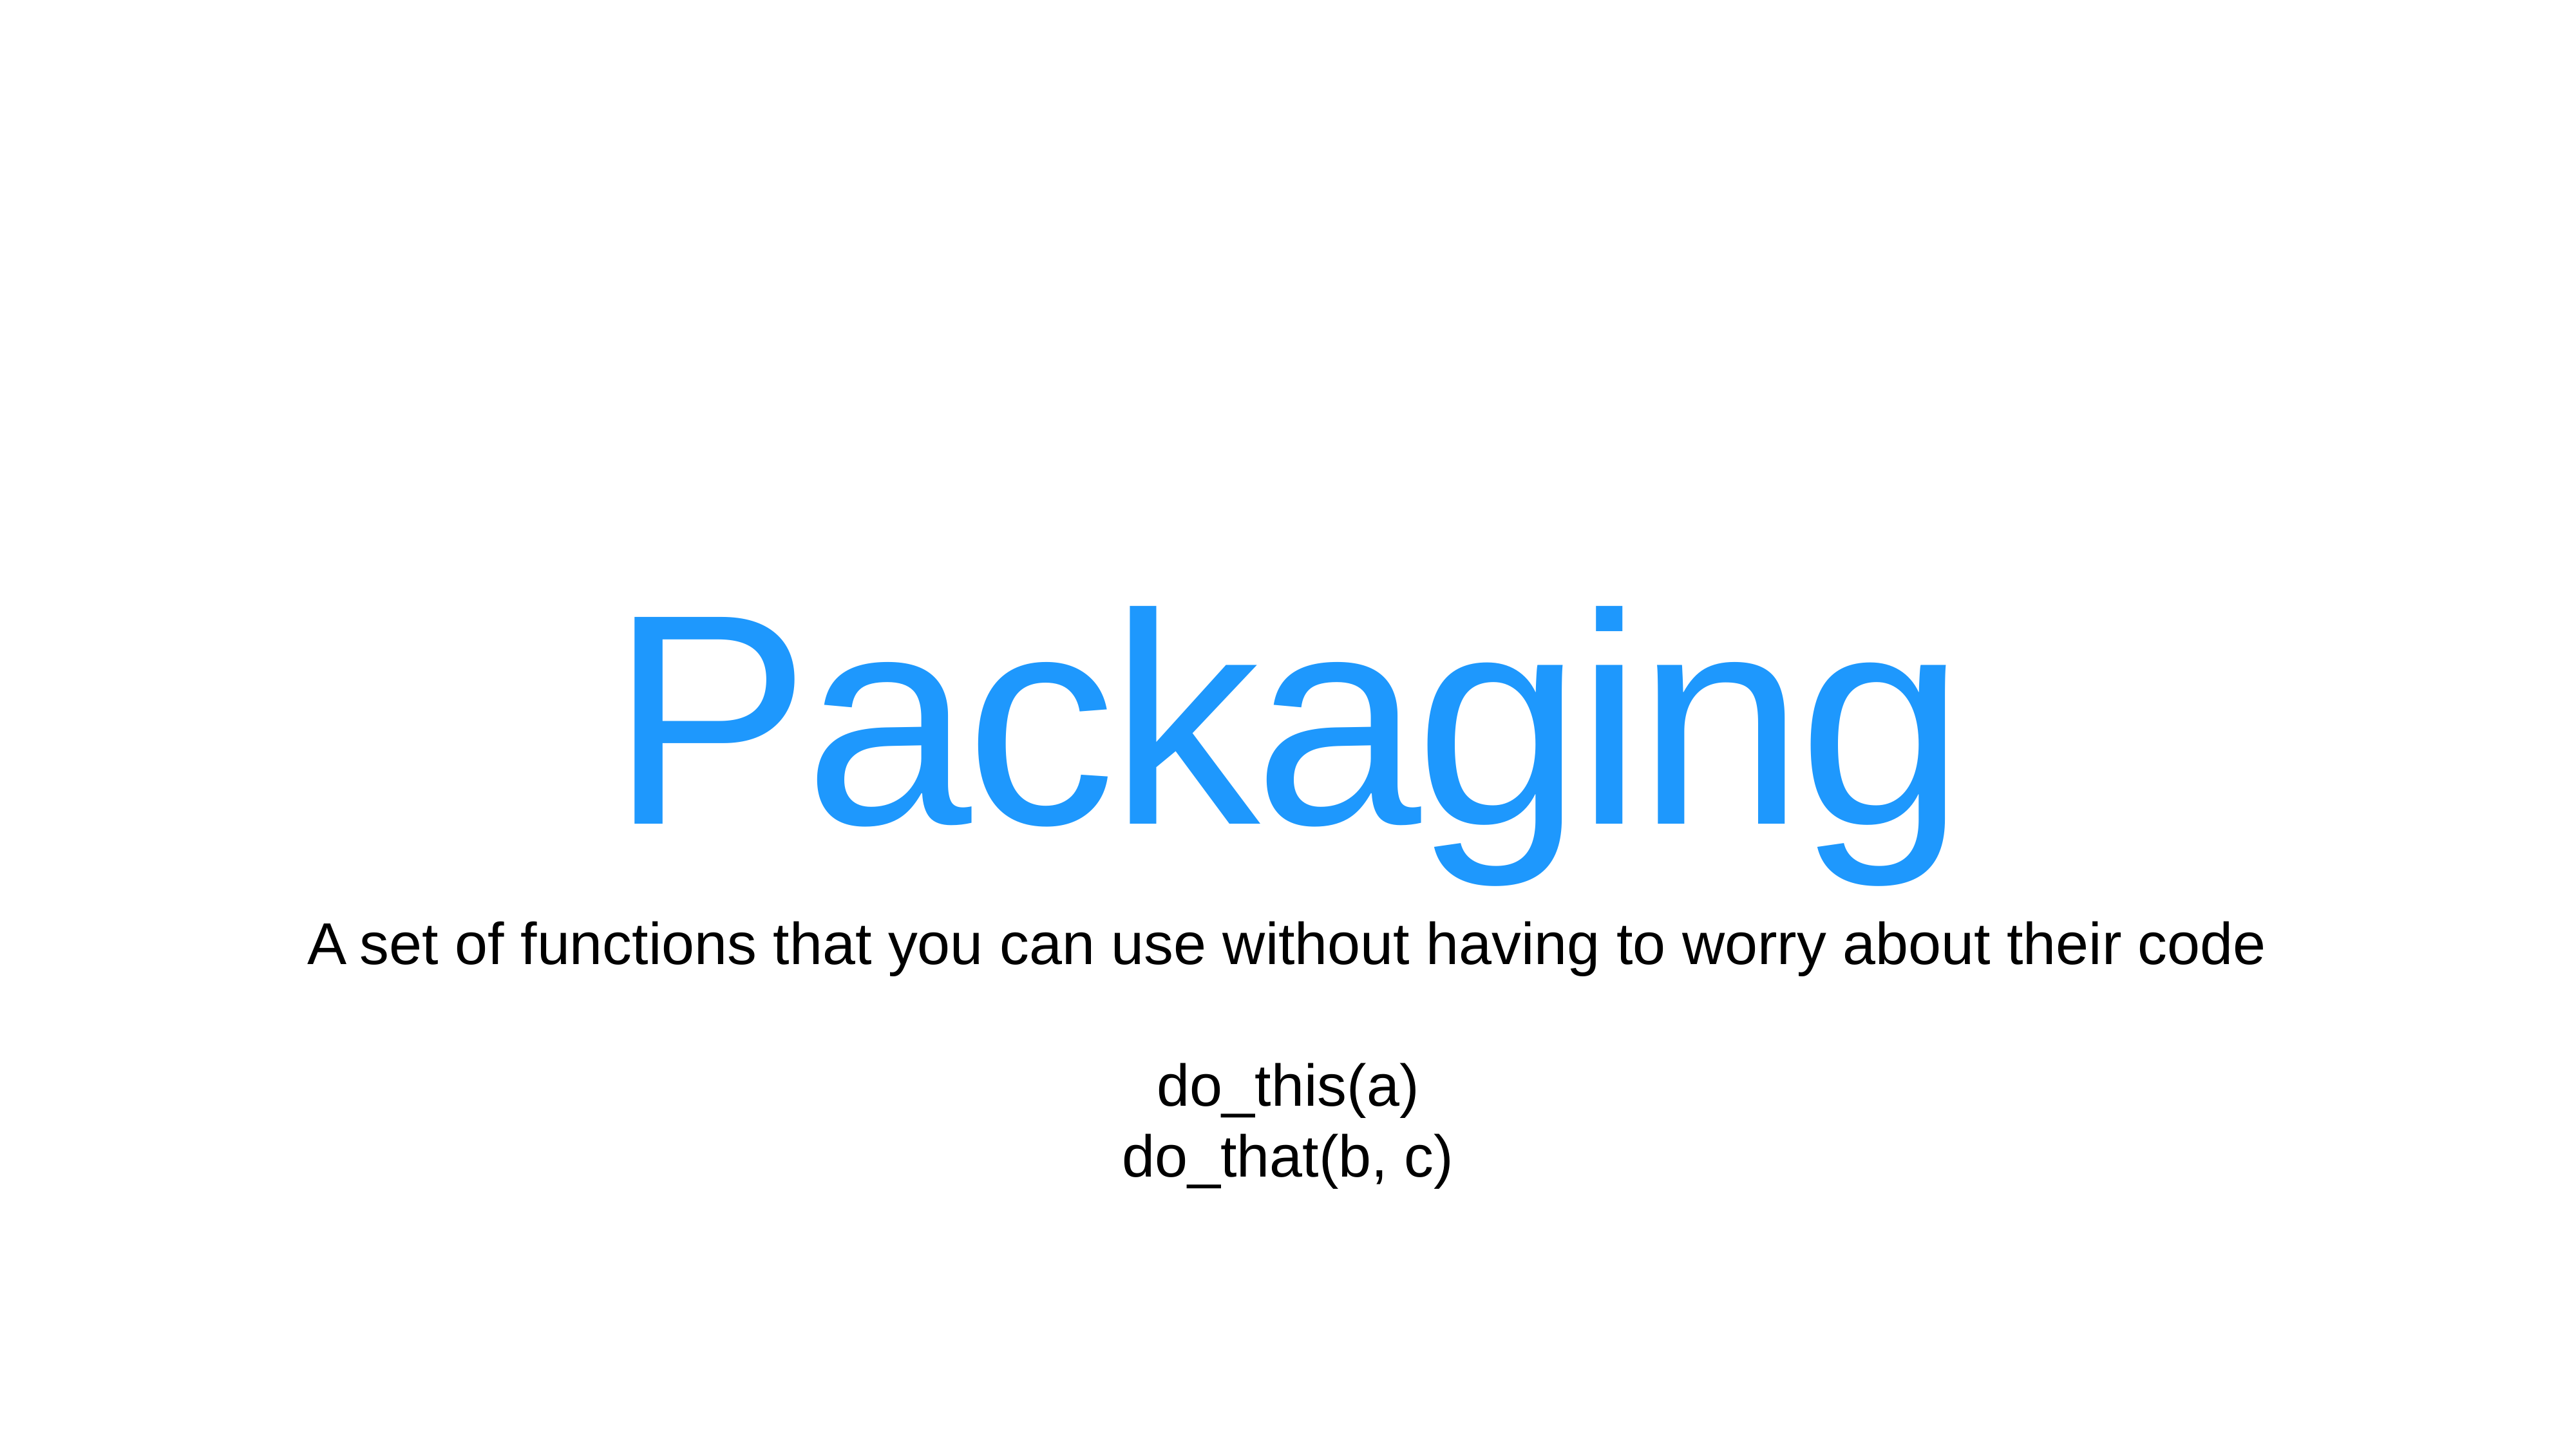

Packaging
A set of functions that you can use without having to worry about their code
do_this(a)
do_that(b, c)